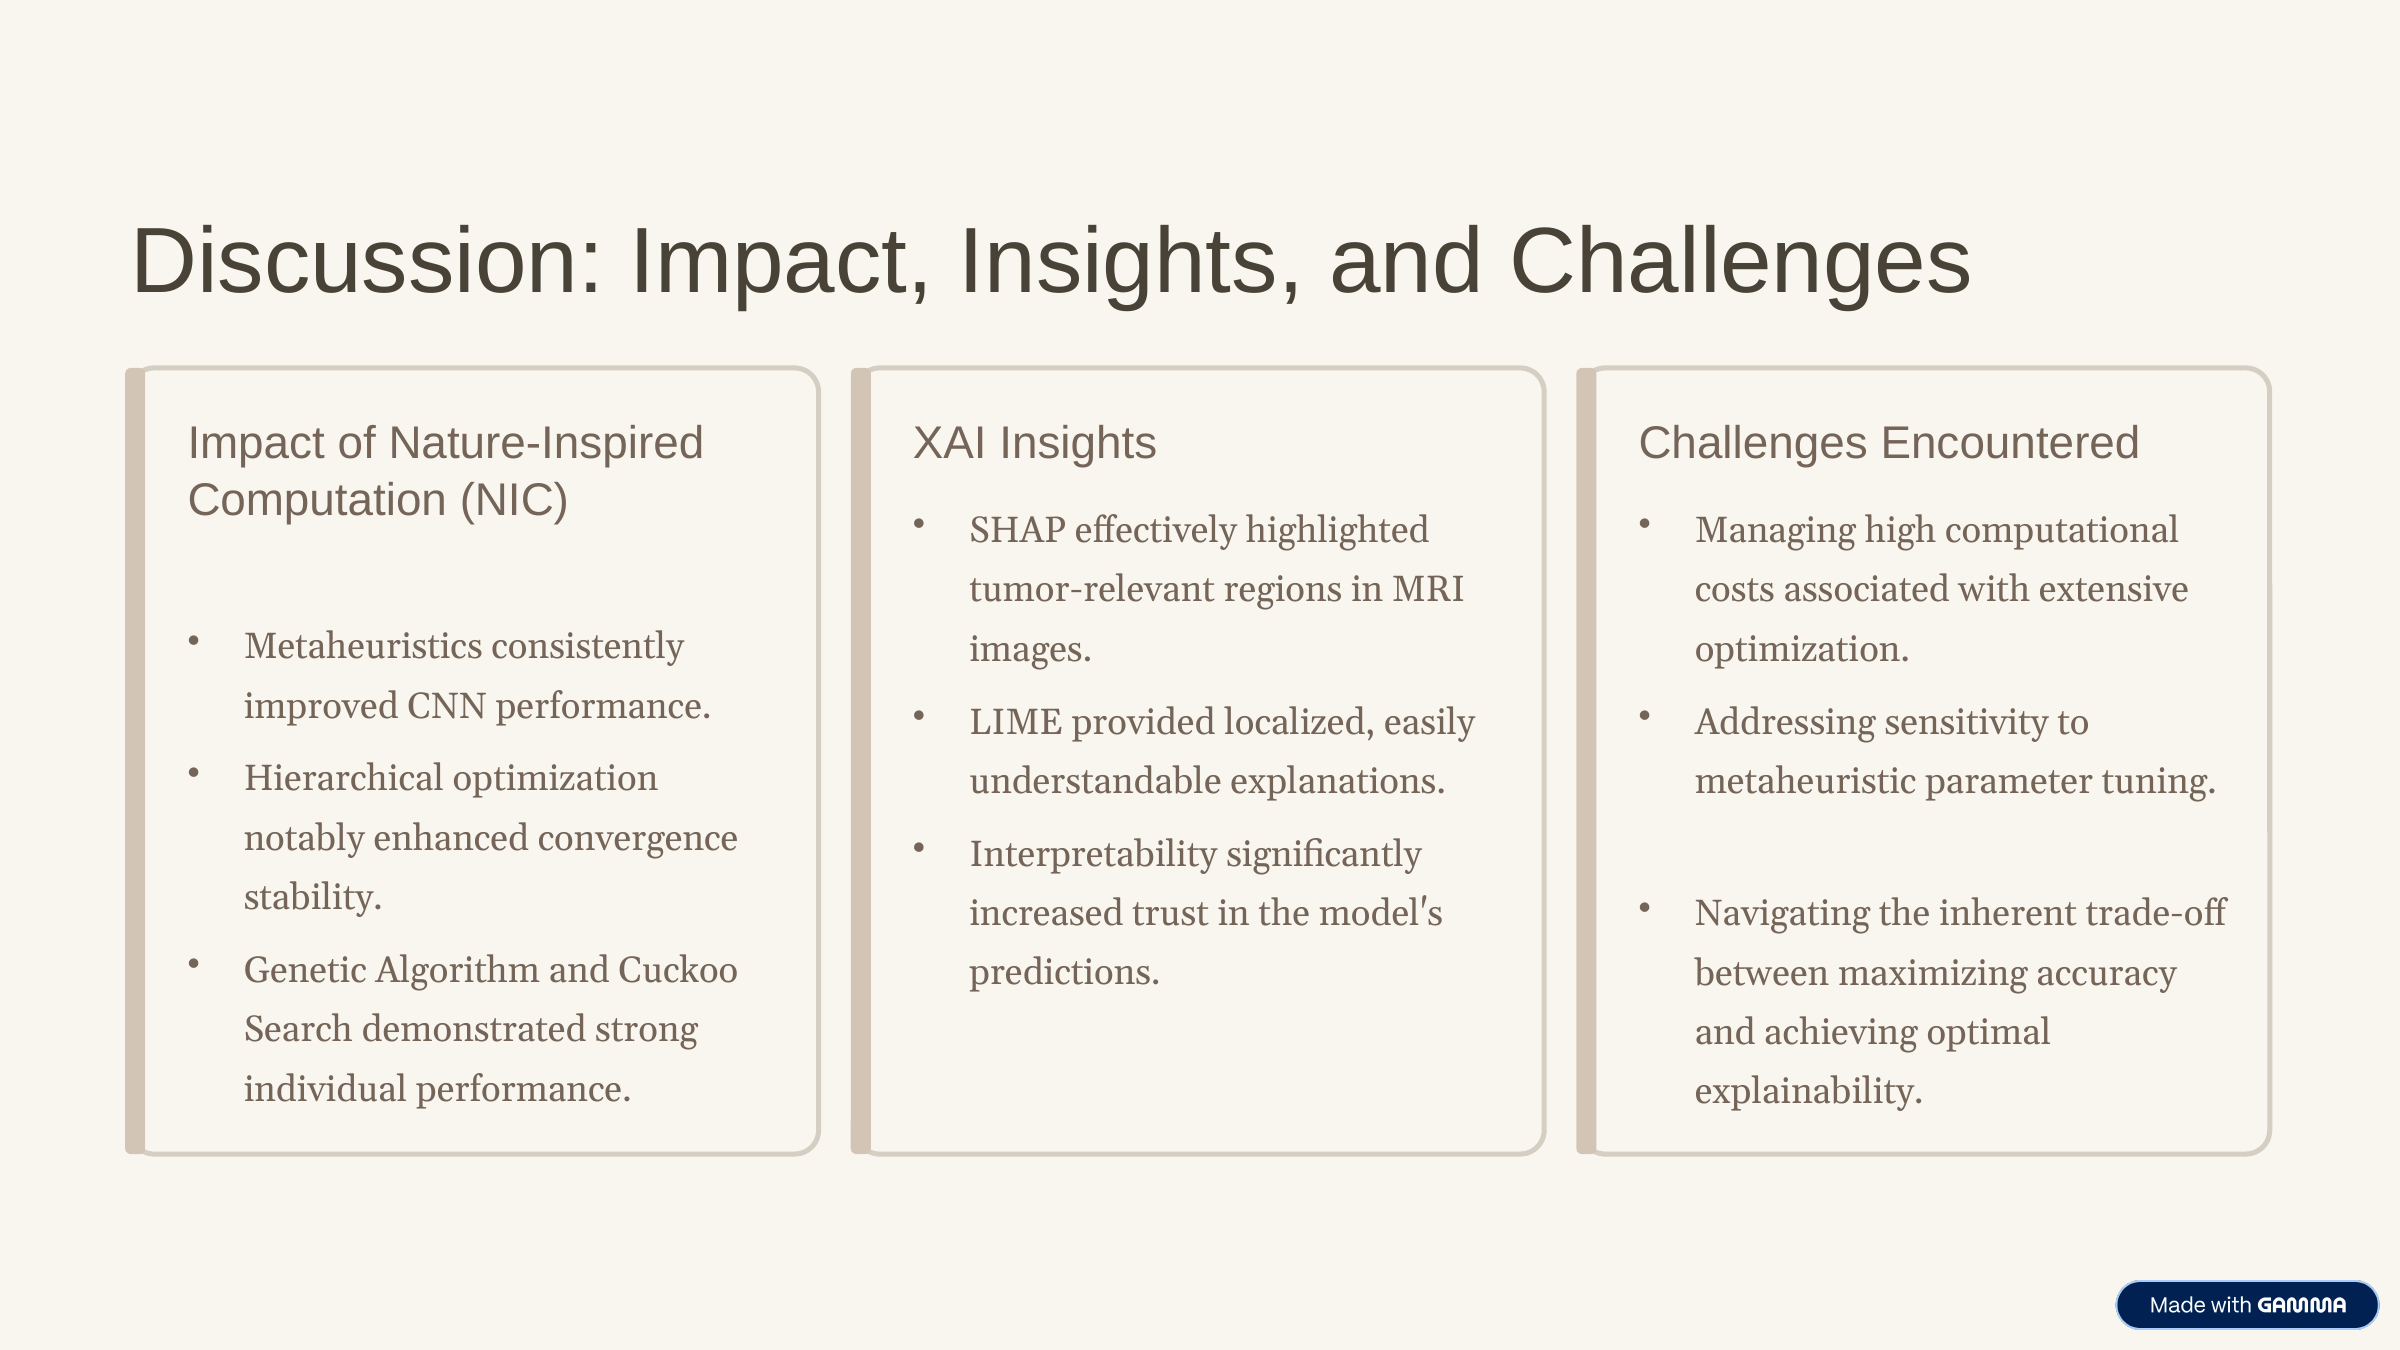

Discussion: Impact, Insights, and Challenges

Impact of Nature-Inspired Computation (NIC)
XAI Insights
Challenges Encountered
SHAP effectively highlighted tumor-relevant regions in MRI images.
Managing high computational costs associated with extensive optimization.
Metaheuristics consistently improved CNN performance.
LIME provided localized, easily understandable explanations.
Addressing sensitivity to metaheuristic parameter tuning.
Hierarchical optimization notably enhanced convergence stability.
Interpretability significantly increased trust in the model's predictions.
Navigating the inherent trade-off between maximizing accuracy and achieving optimal explainability.
Genetic Algorithm and Cuckoo Search demonstrated strong individual performance.